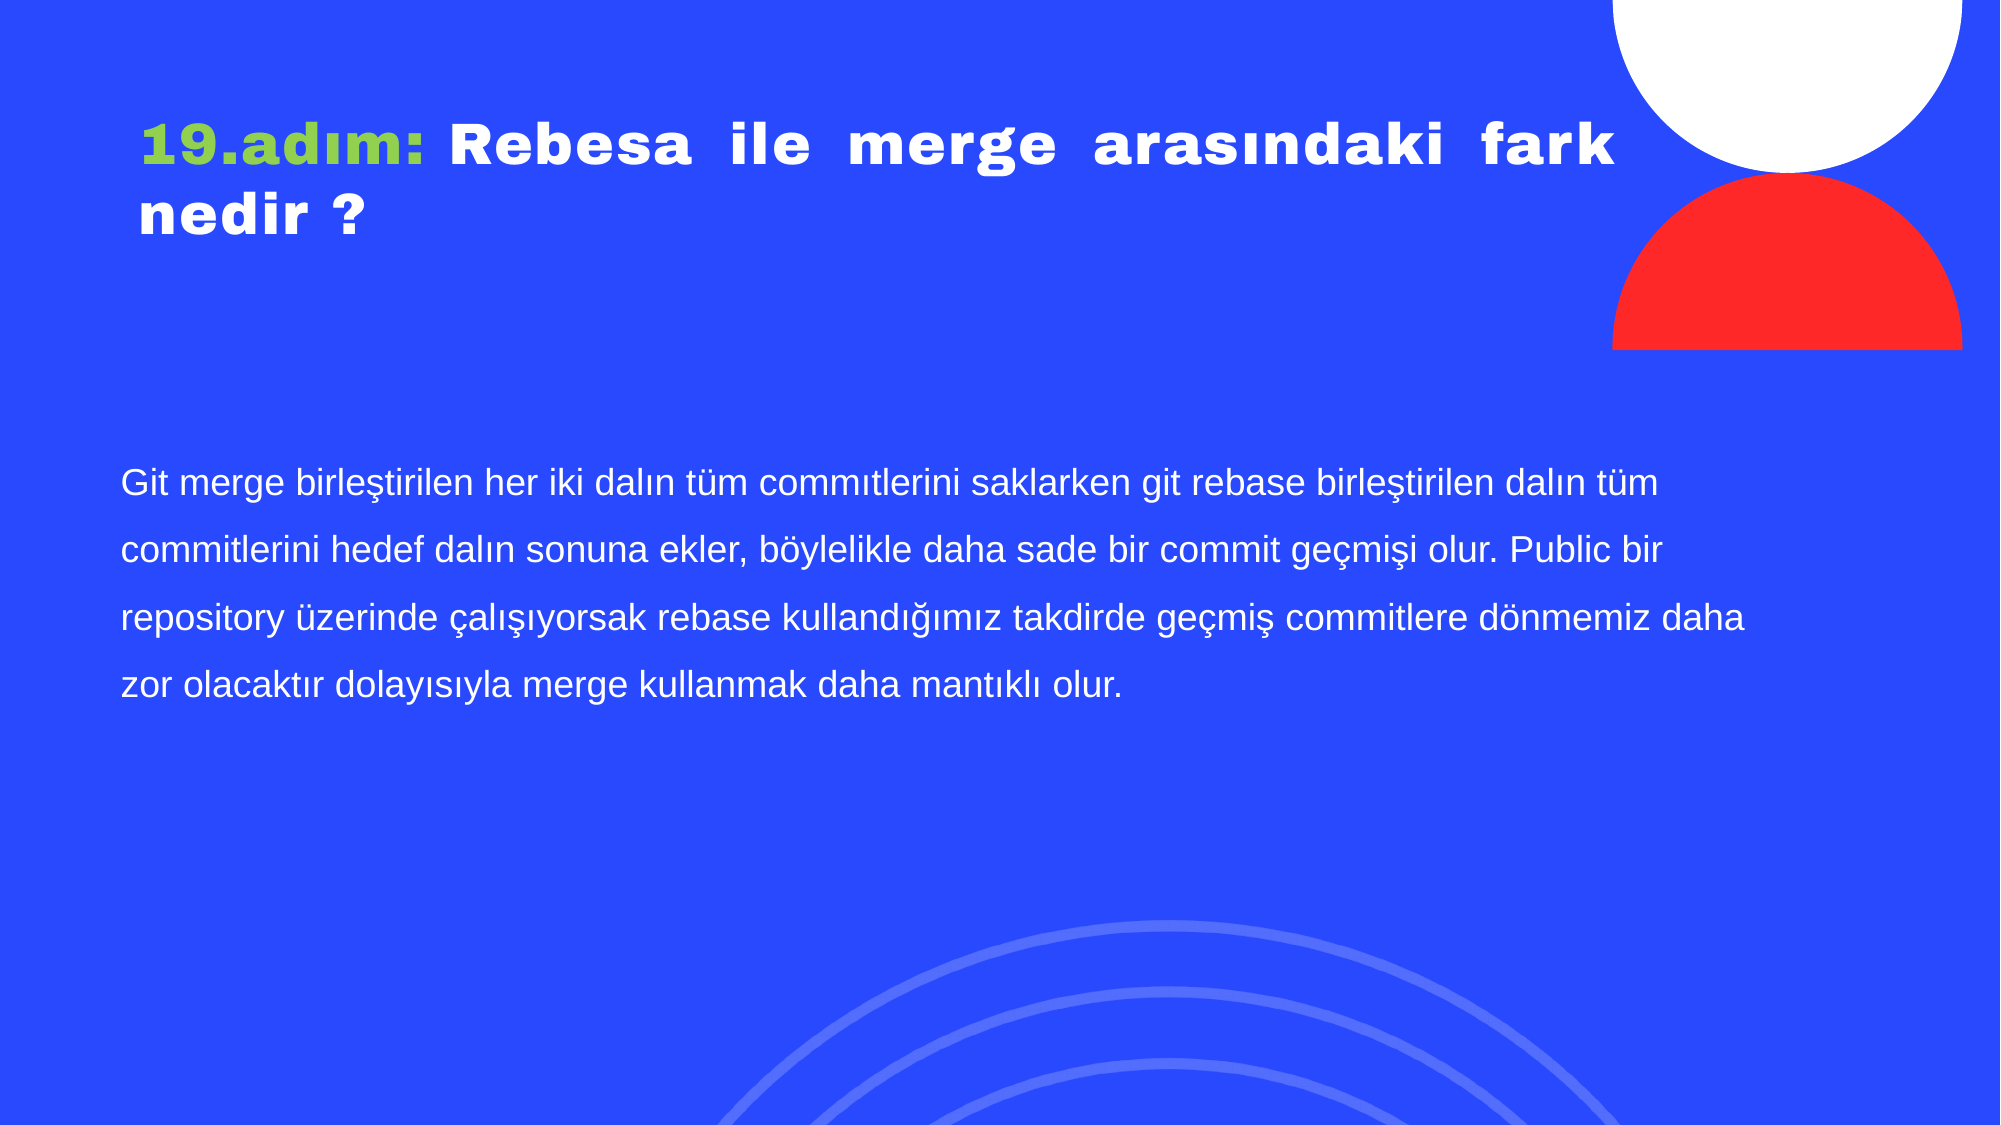

# 19.adım: Rebesa ile merge arasındaki fark nedir ?
Git merge birleştirilen her iki dalın tüm commıtlerini saklarken git rebase birleştirilen dalın tüm commitlerini hedef dalın sonuna ekler, böylelikle daha sade bir commit geçmişi olur. Public bir repository üzerinde çalışıyorsak rebase kullandığımız takdirde geçmiş commitlere dönmemiz daha zor olacaktır dolayısıyla merge kullanmak daha mantıklı olur.